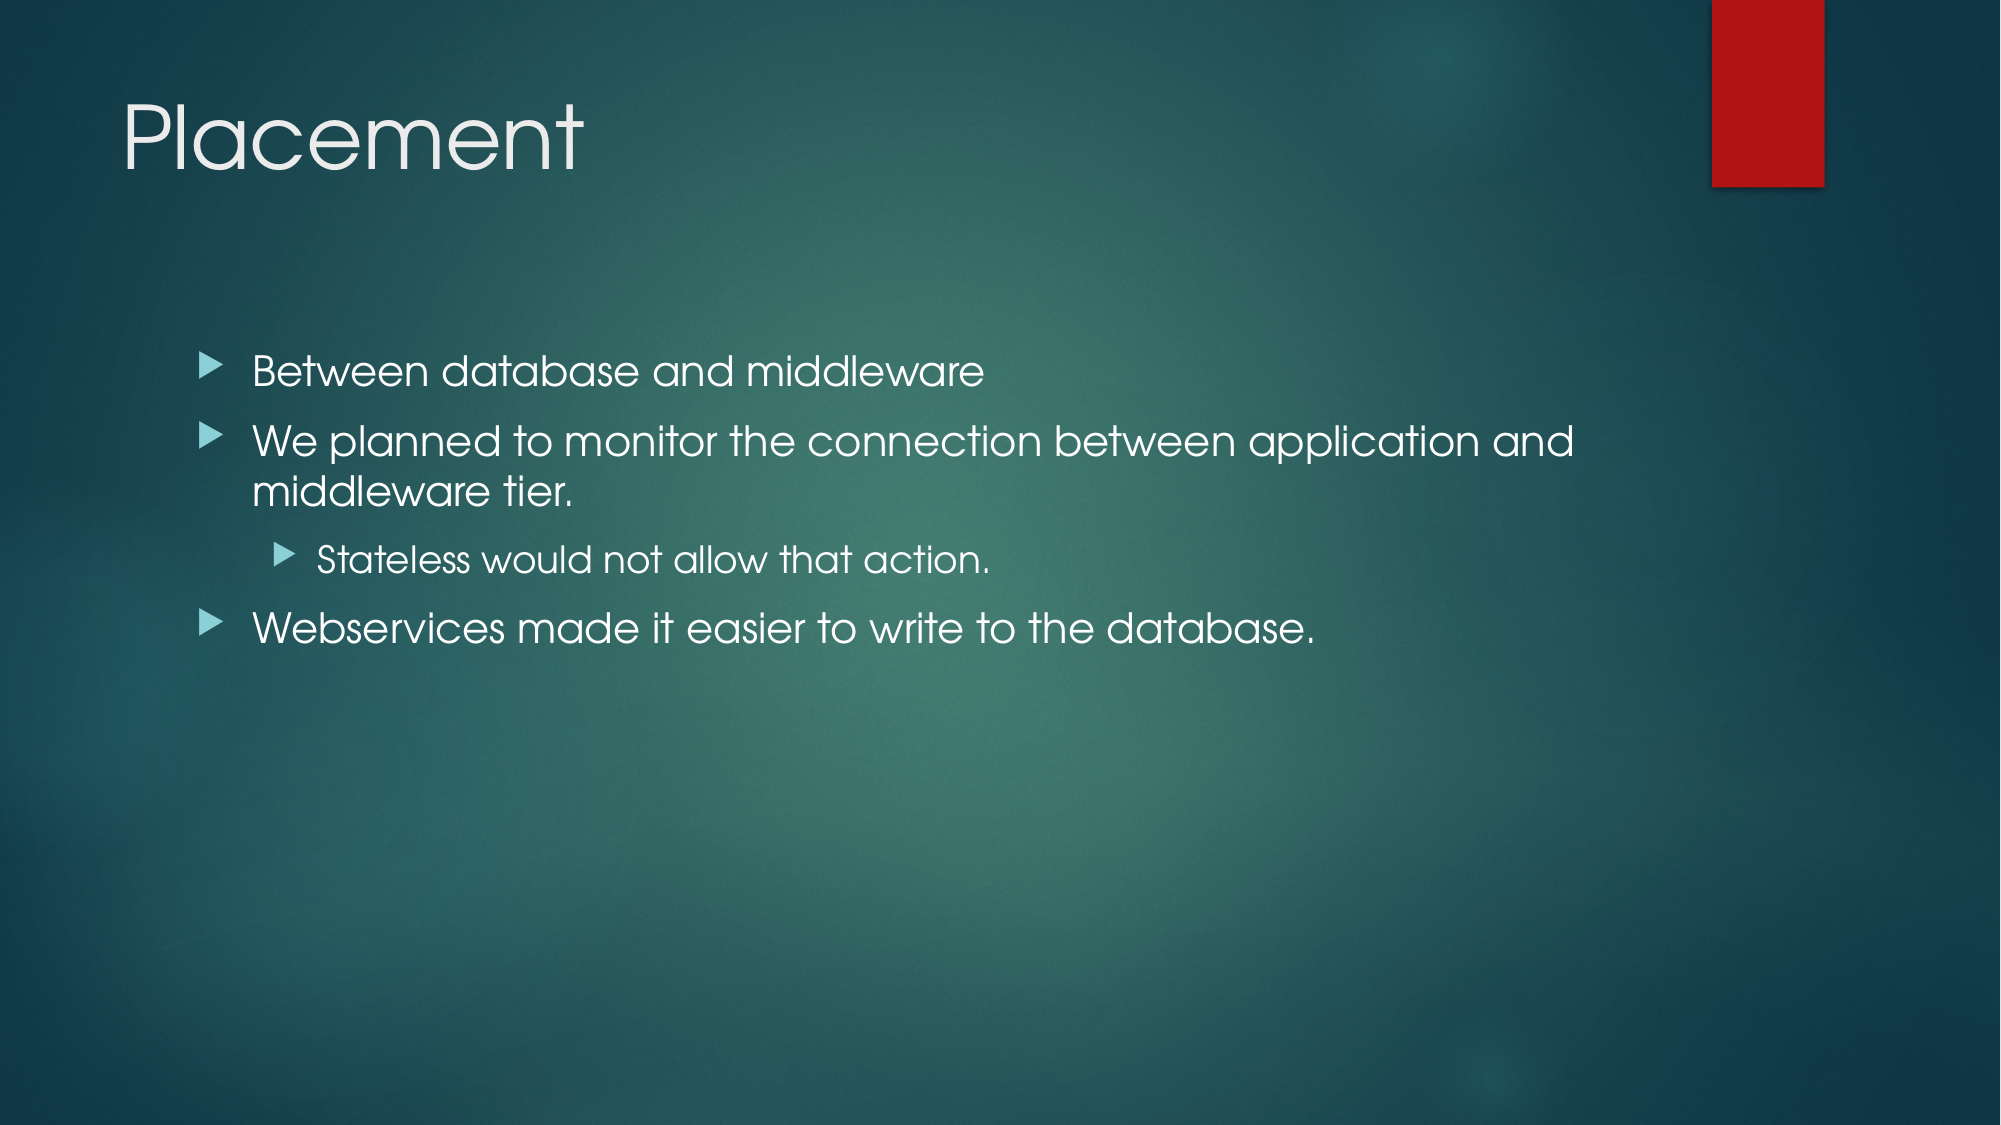

# Placement
Between database and middleware
We planned to monitor the connection between application and middleware tier.
Stateless would not allow that action.
Webservices made it easier to write to the database.